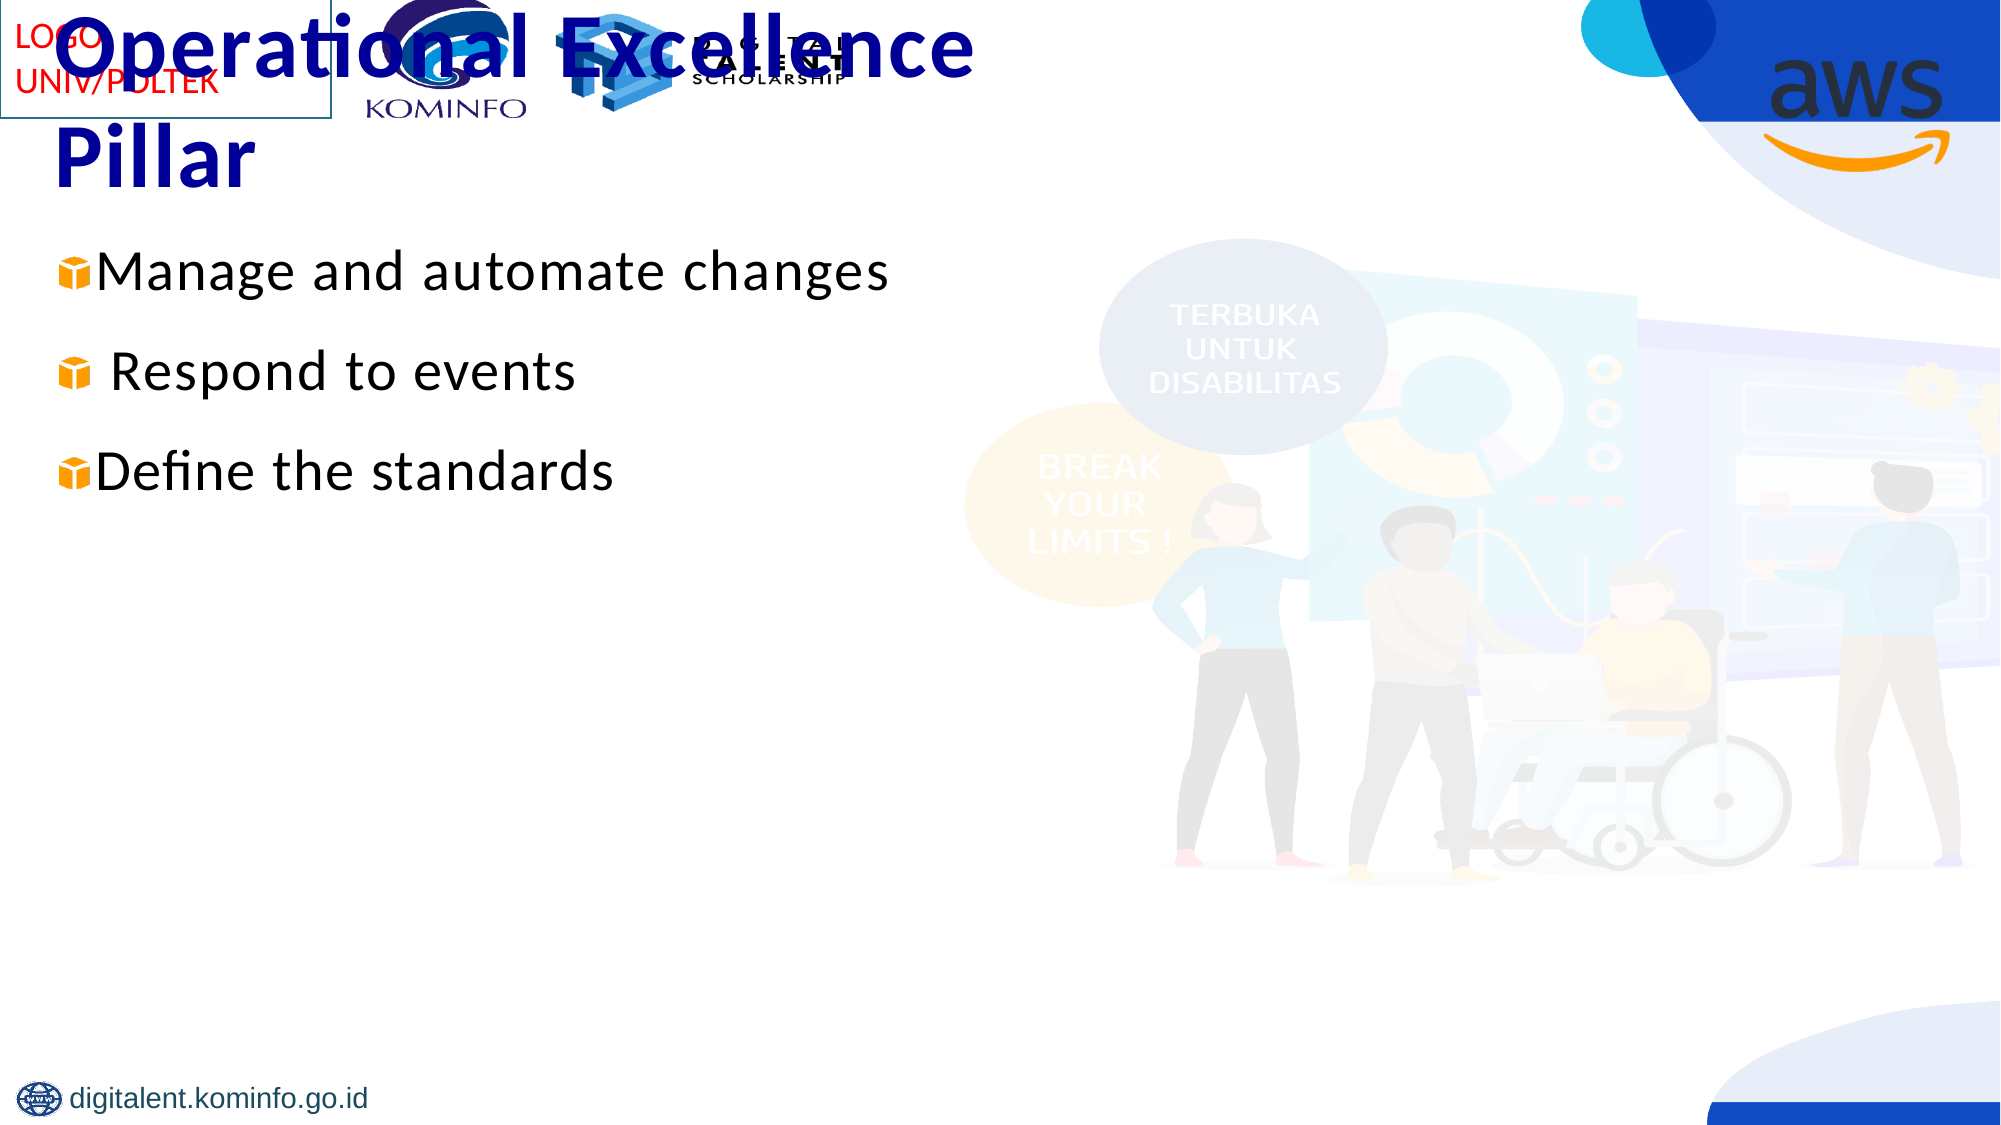

# Operational Excellence Pillar

Manage and automate changes  Respond to events
Define the standards